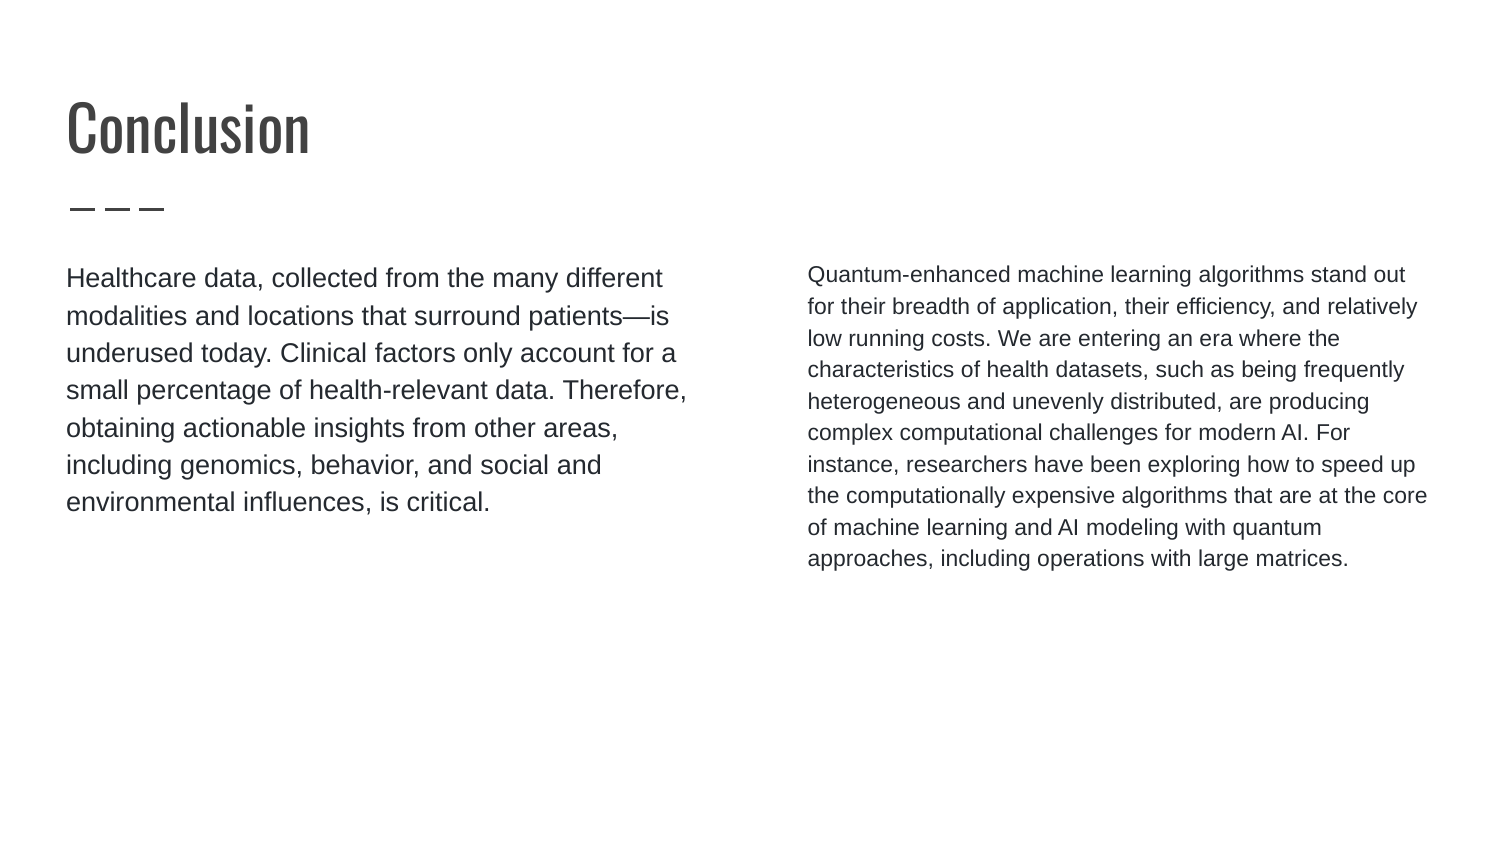

# Conclusion
Healthcare data, collected from the many different modalities and locations that surround patients—is underused today. Clinical factors only account for a small percentage of health-relevant data. Therefore, obtaining actionable insights from other areas, including genomics, behavior, and social and environmental influences, is critical.

Quantum-enhanced machine learning algorithms stand out for their breadth of application, their efficiency, and relatively low running costs. We are entering an era where the characteristics of health datasets, such as being frequently heterogeneous and unevenly distributed, are producing complex computational challenges for modern AI. For instance, researchers have been exploring how to speed up the computationally expensive algorithms that are at the core of machine learning and AI modeling with quantum approaches, including operations with large matrices.